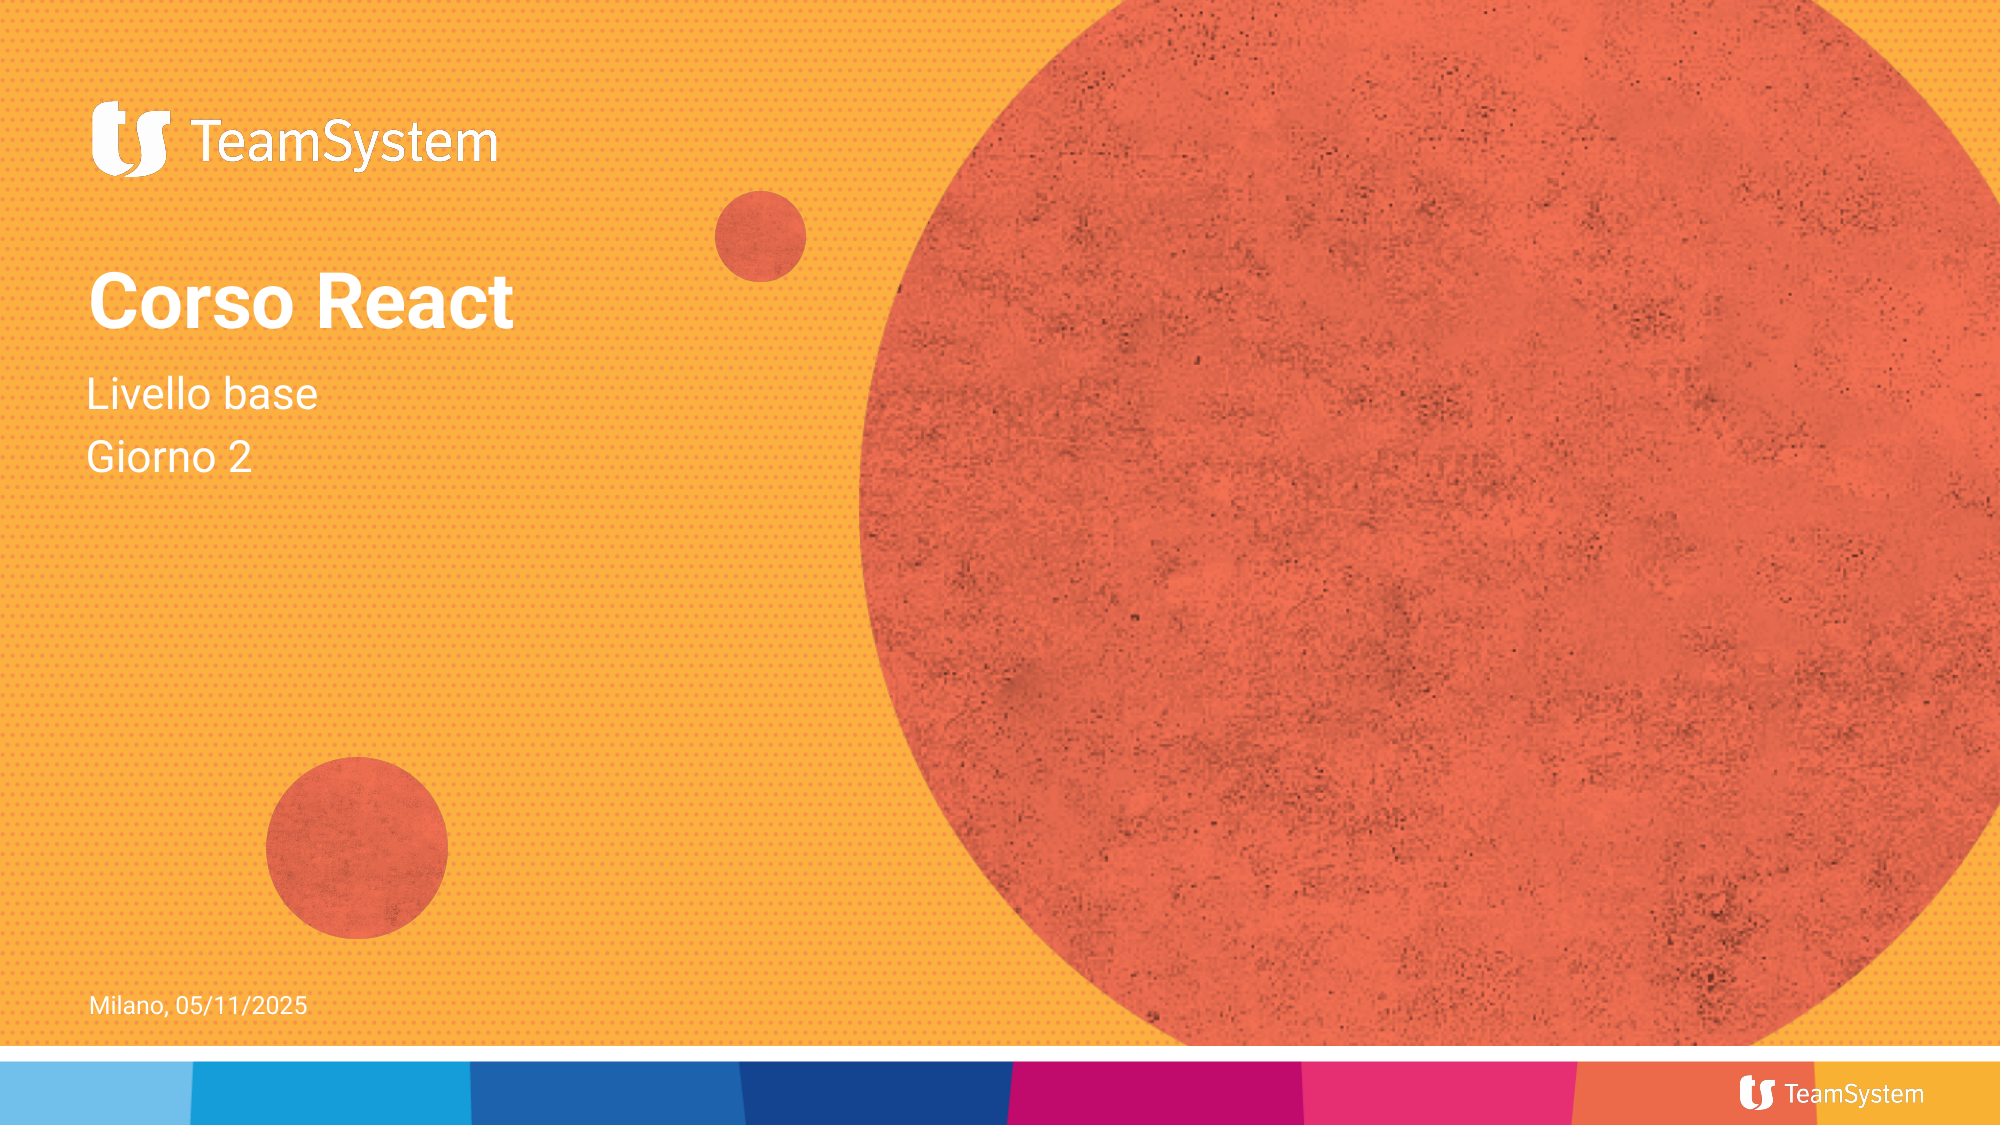

# Corso React
Livello base
Giorno 2
Milano, 05/11/2025